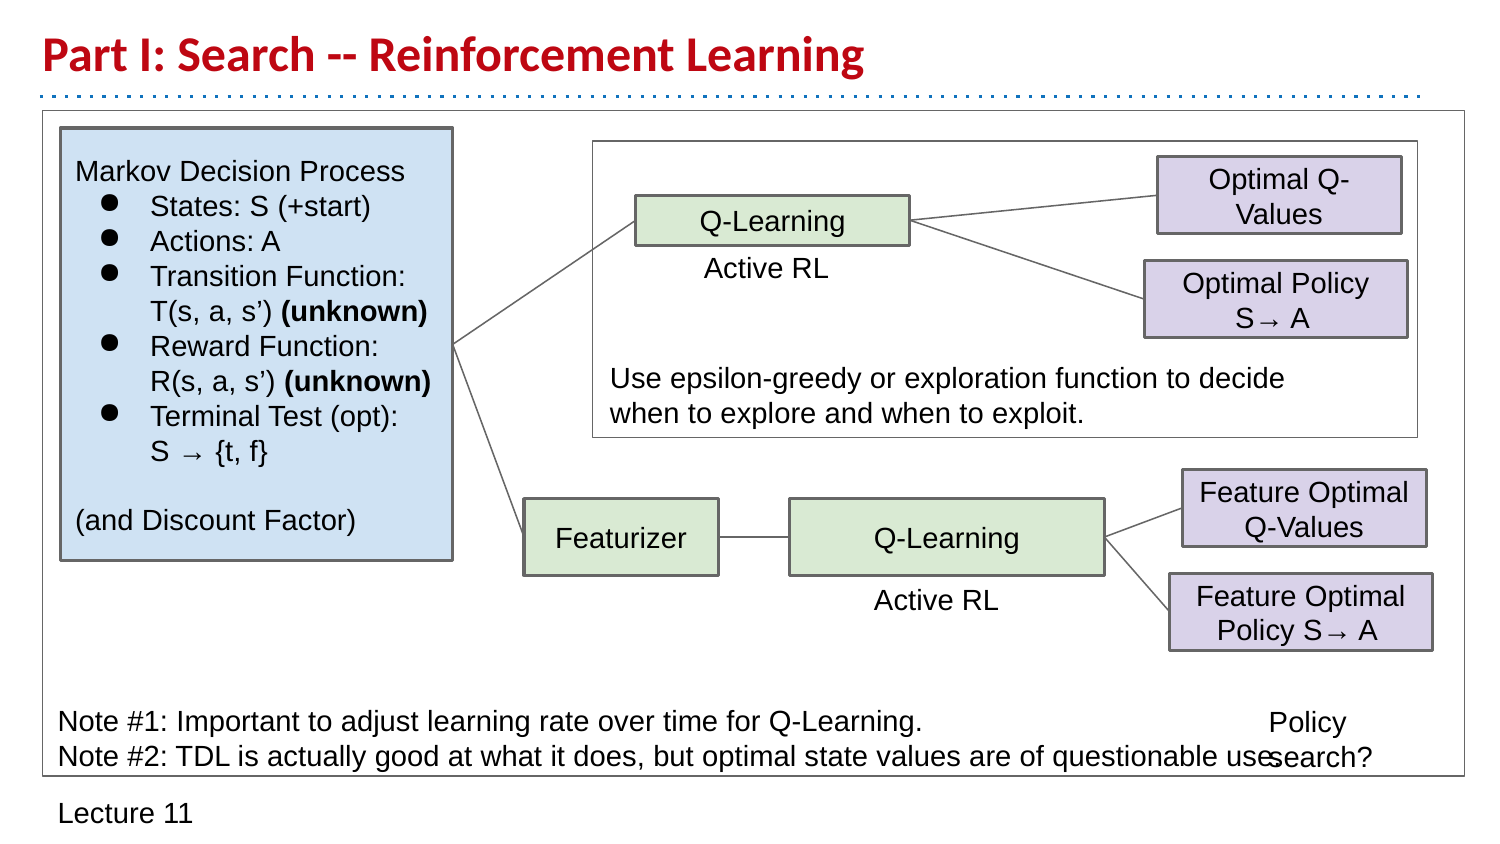

# Part I: Search -- Reinforcement Learning

Markov Decision Process
States: S (+start)
Actions: A
Transition Function: T(s, a, s’) (unknown)
Reward Function:     R(s, a, s’) (unknown)
Terminal Test (opt):   S → {t, f}

(and Discount Factor)

Optimal Q-Values
Q-Learning
Active RL
Optimal Policy S→ A
Use epsilon-greedy or exploration function to decide when to explore and when to exploit.
Feature Optimal Q-Values
Featurizer
Q-Learning
Active RL
Feature Optimal Policy S→ A
Note #1: Important to adjust learning rate over time for Q-Learning.
Note #2: TDL is actually good at what it does, but optimal state values are of questionable use.
Policy search?
Lecture 11